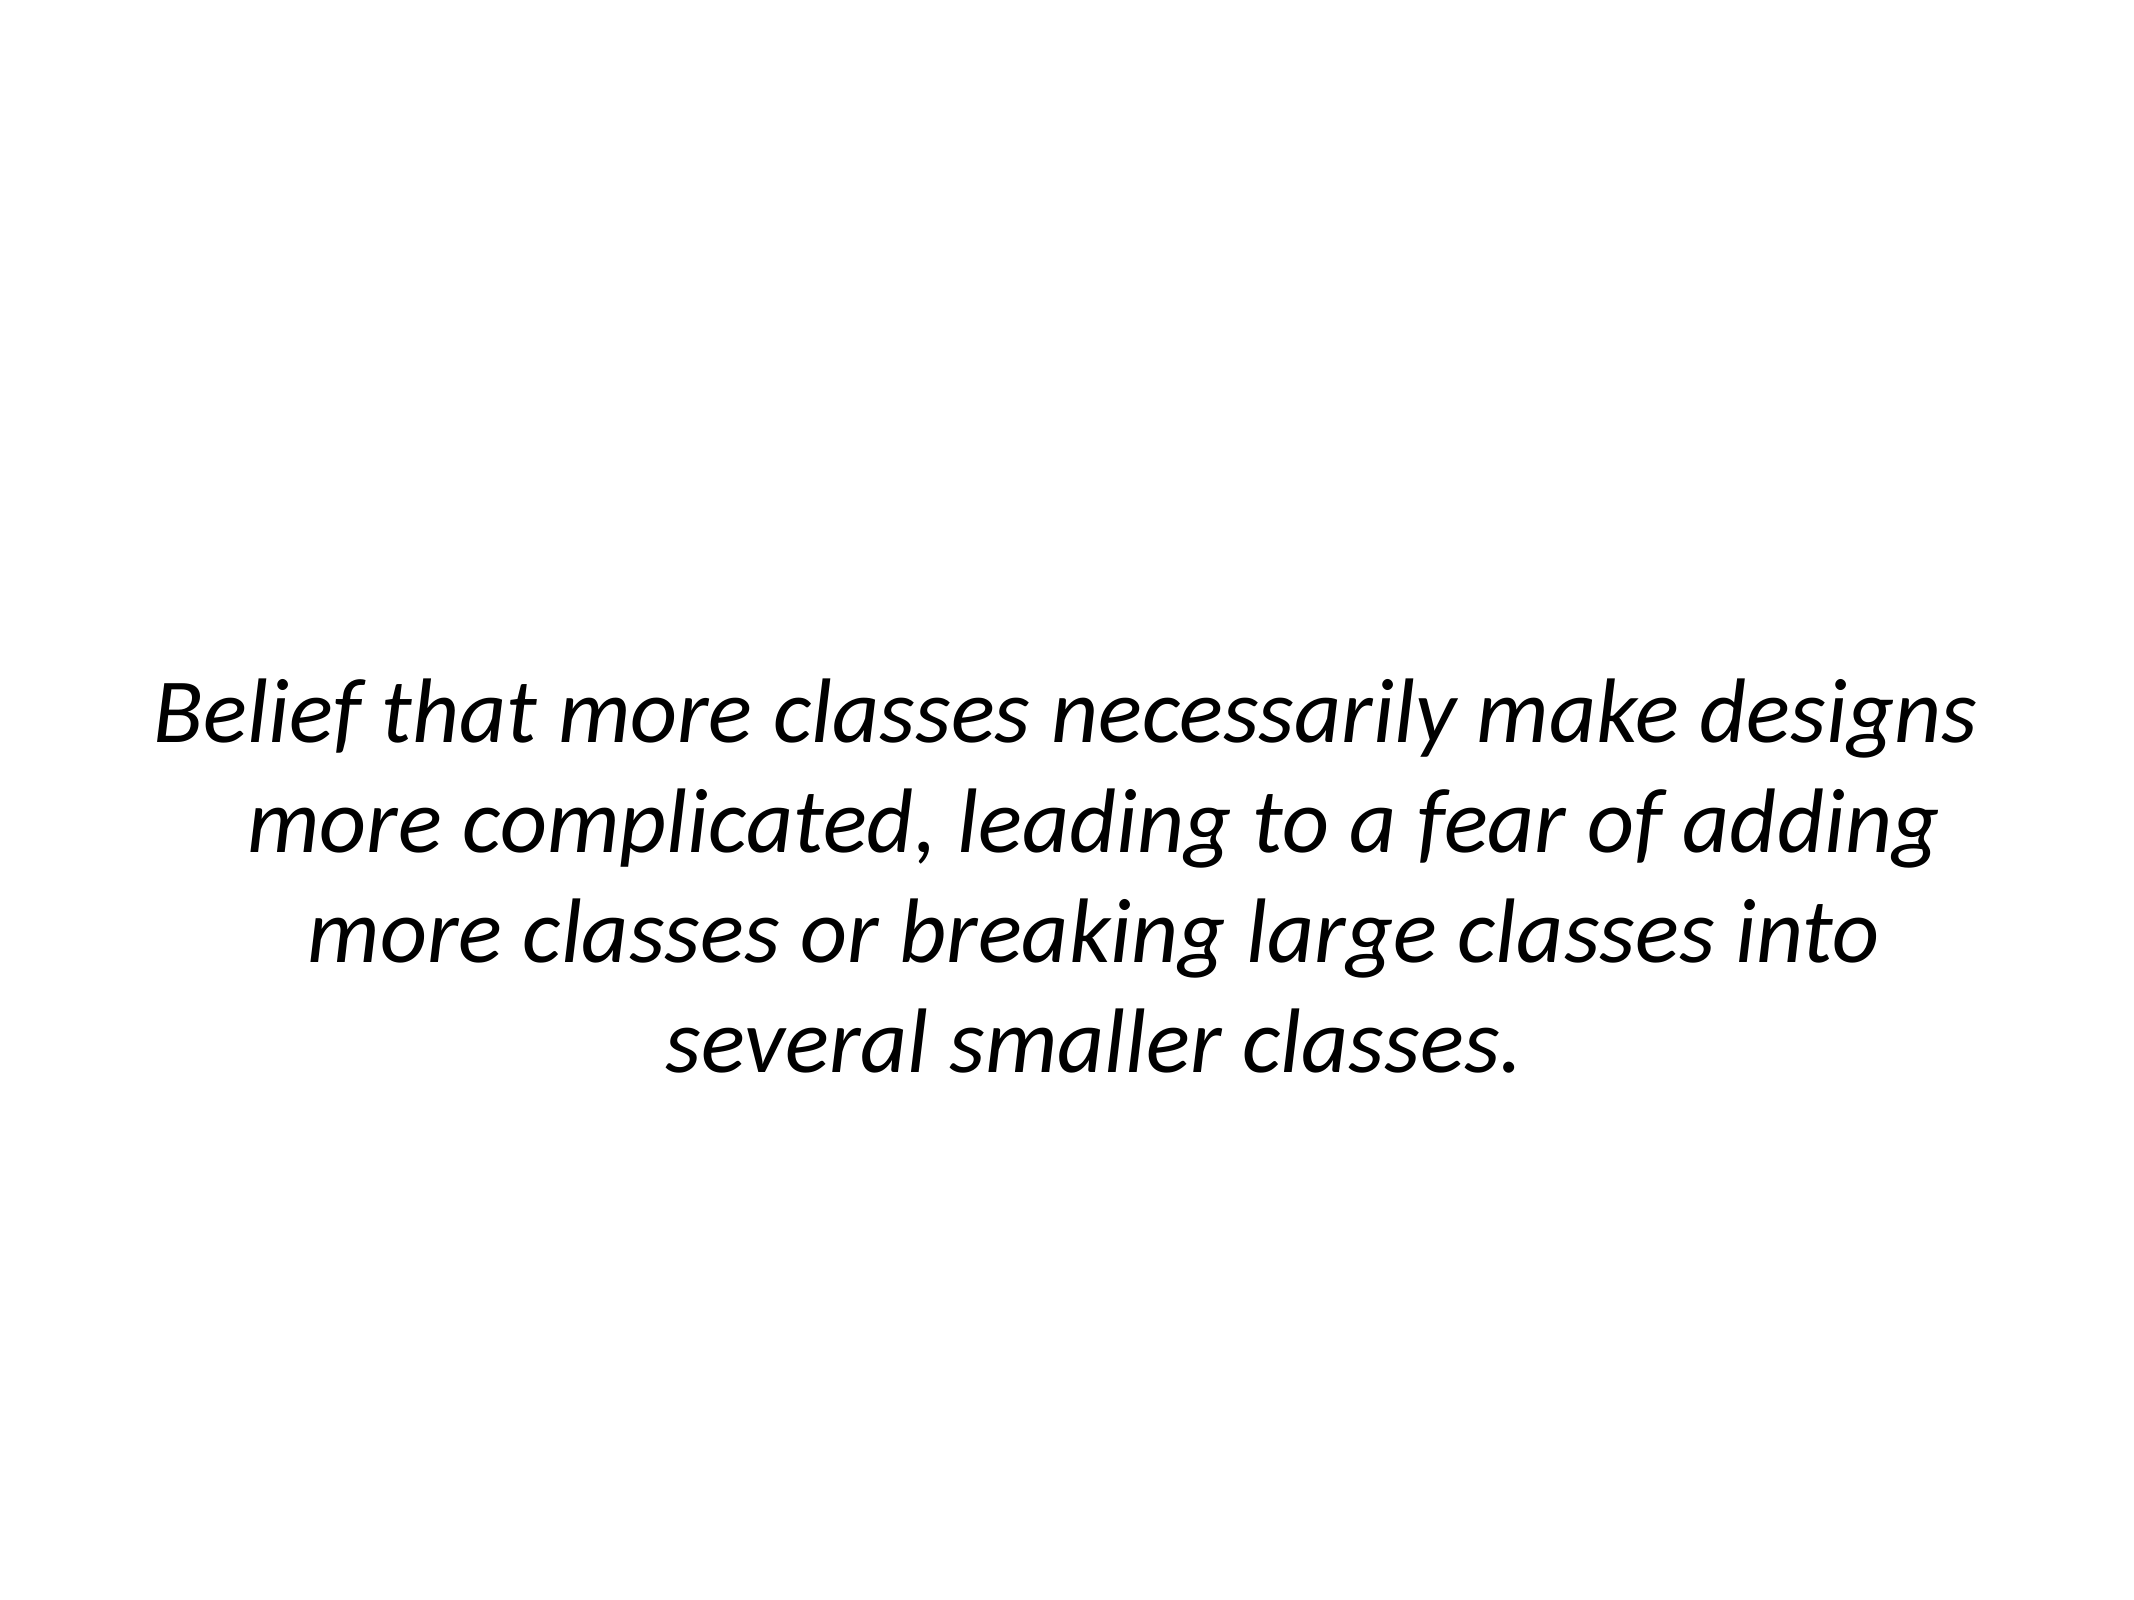

Belief that more classes necessarily make designs more complicated, leading to a fear of adding more classes or breaking large classes into several smaller classes.